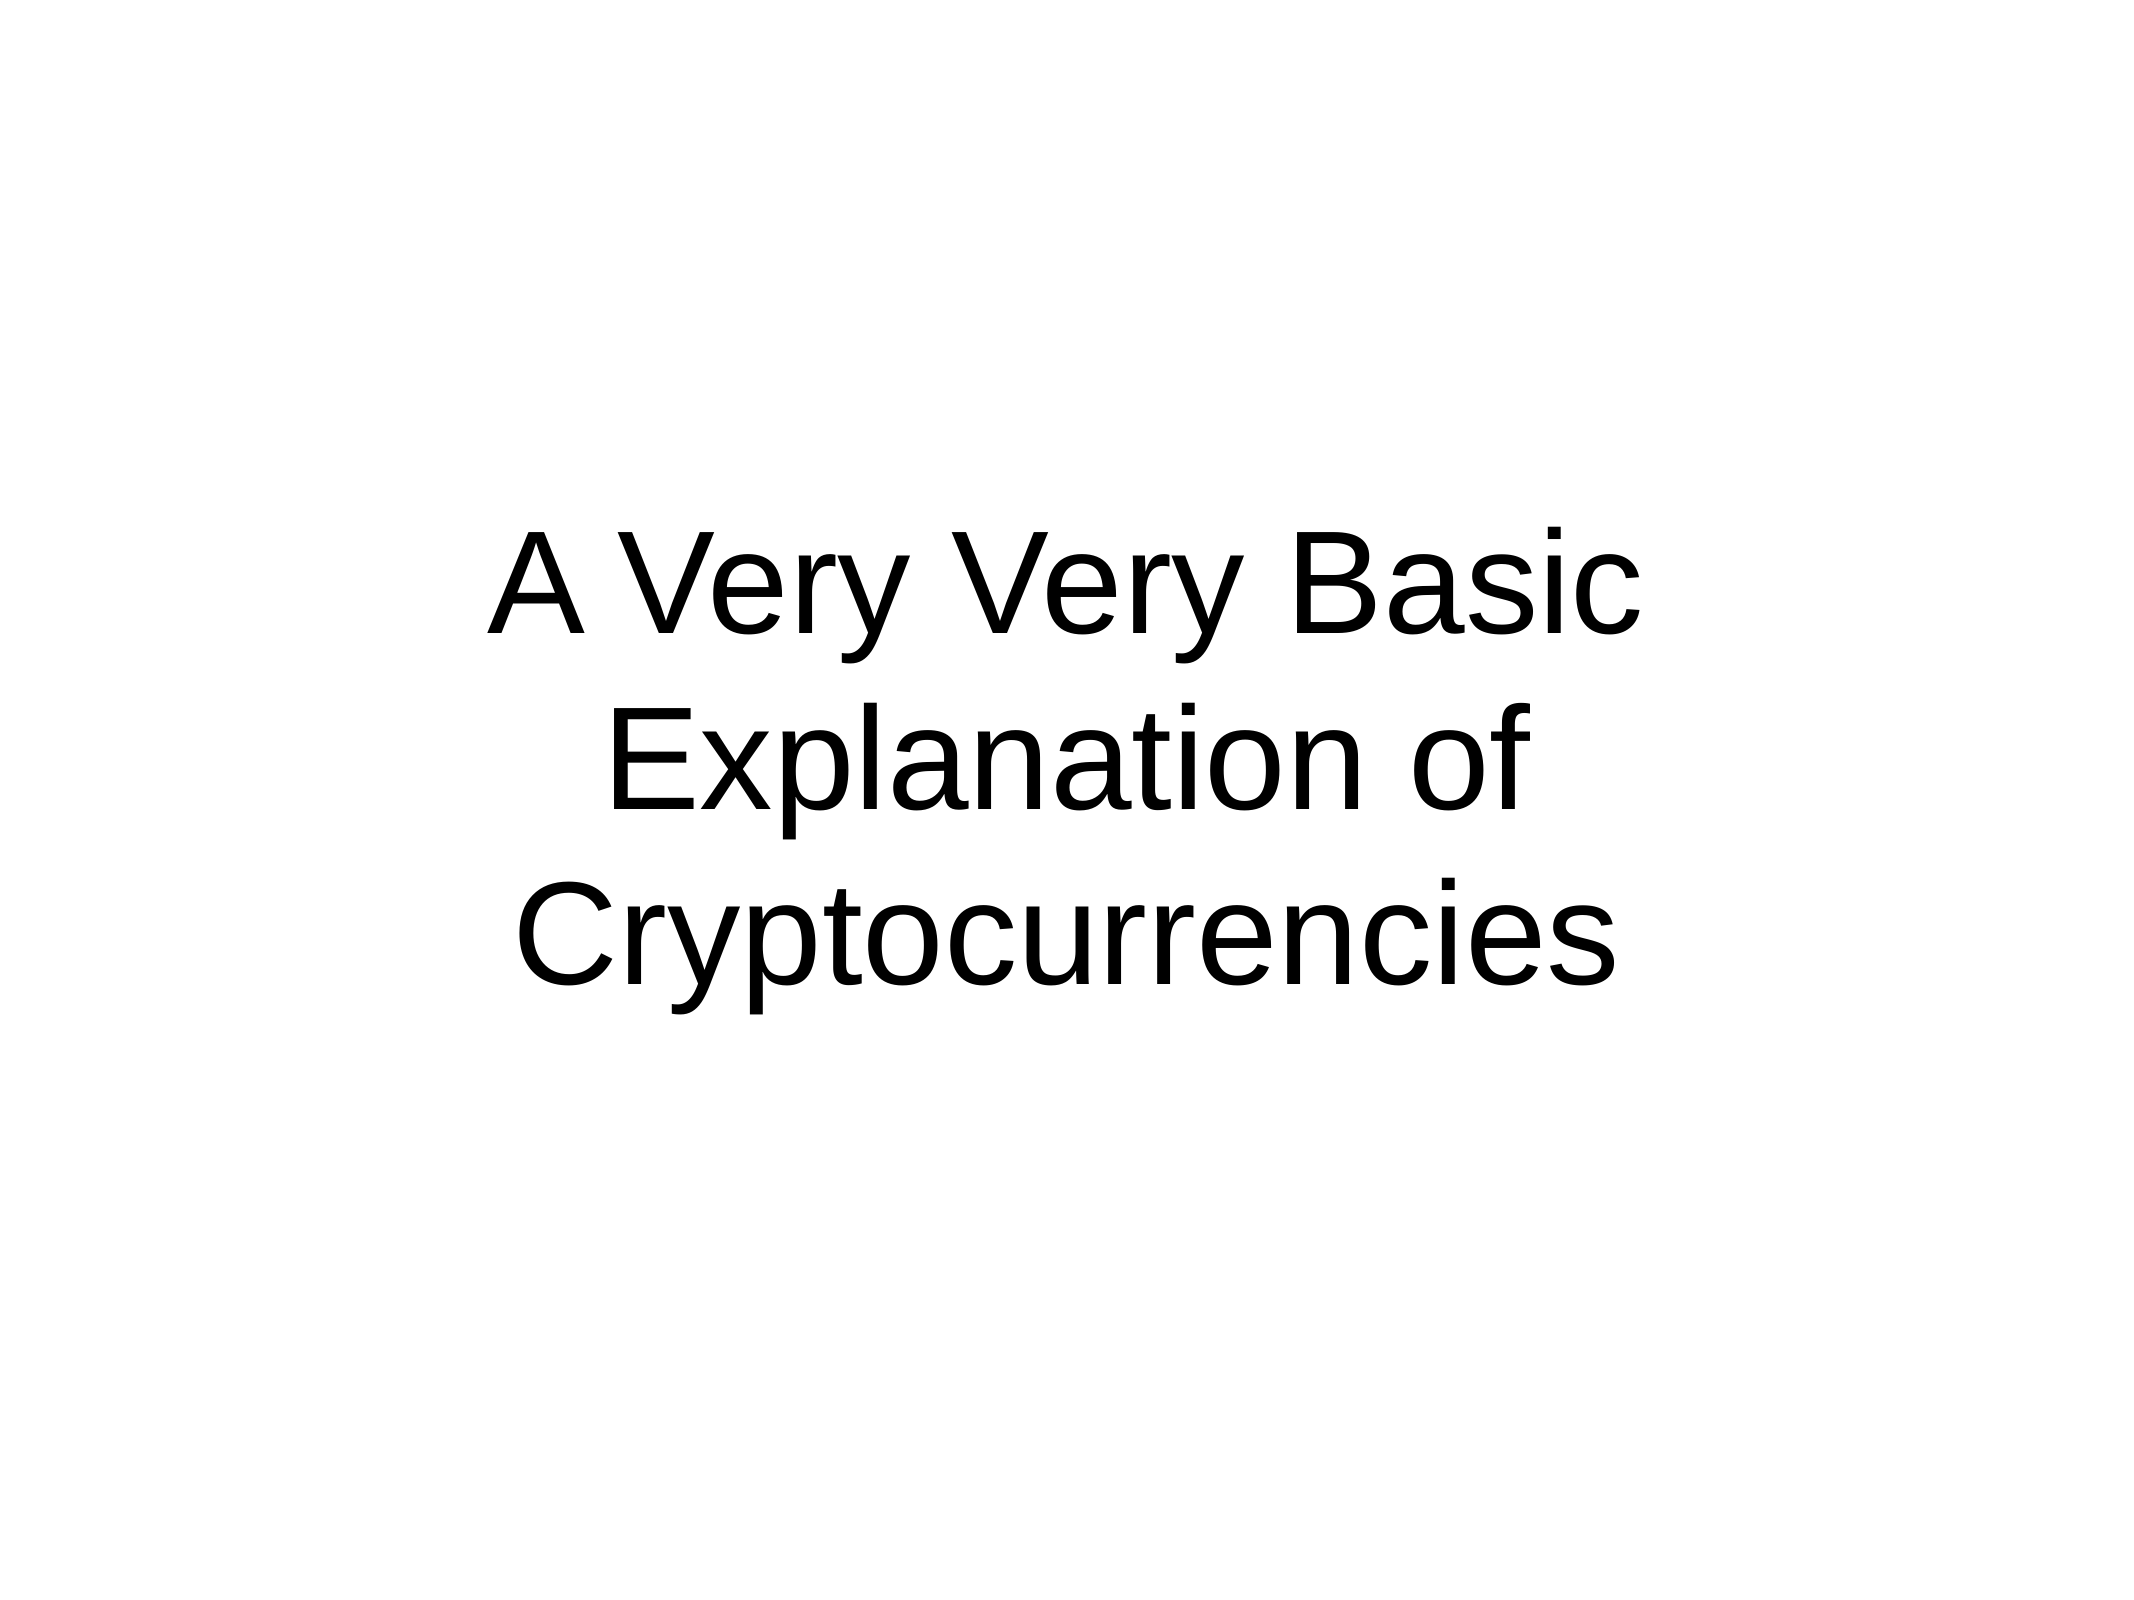

# A Very Very Basic Explanation of Cryptocurrencies